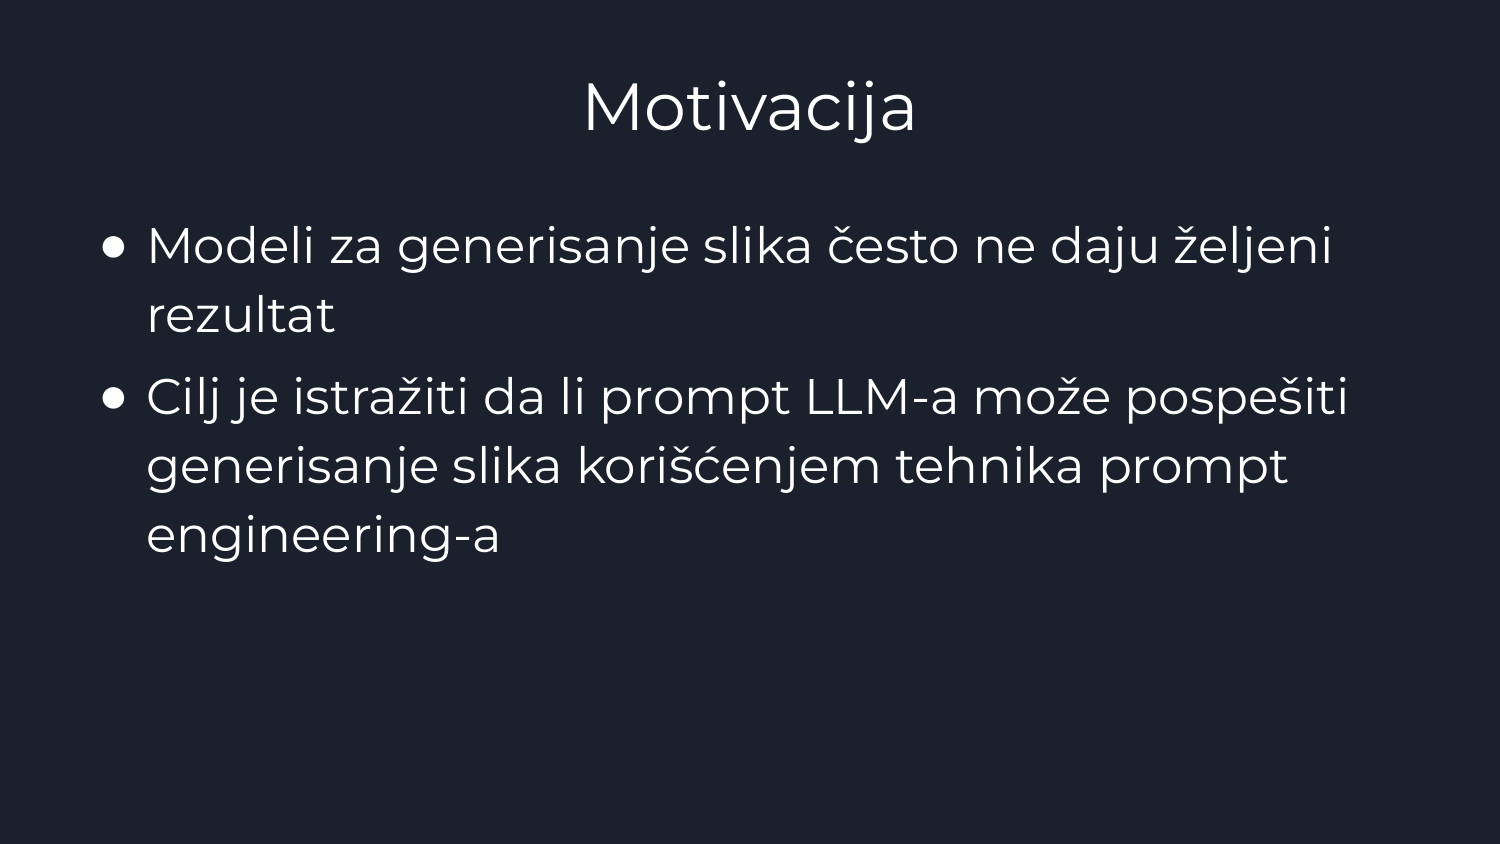

# Motivacija
Modeli za generisanje slika često ne daju željeni rezultat
Cilj je istražiti da li prompt LLM-a može pospešiti generisanje slika korišćenjem tehnika prompt engineering-a